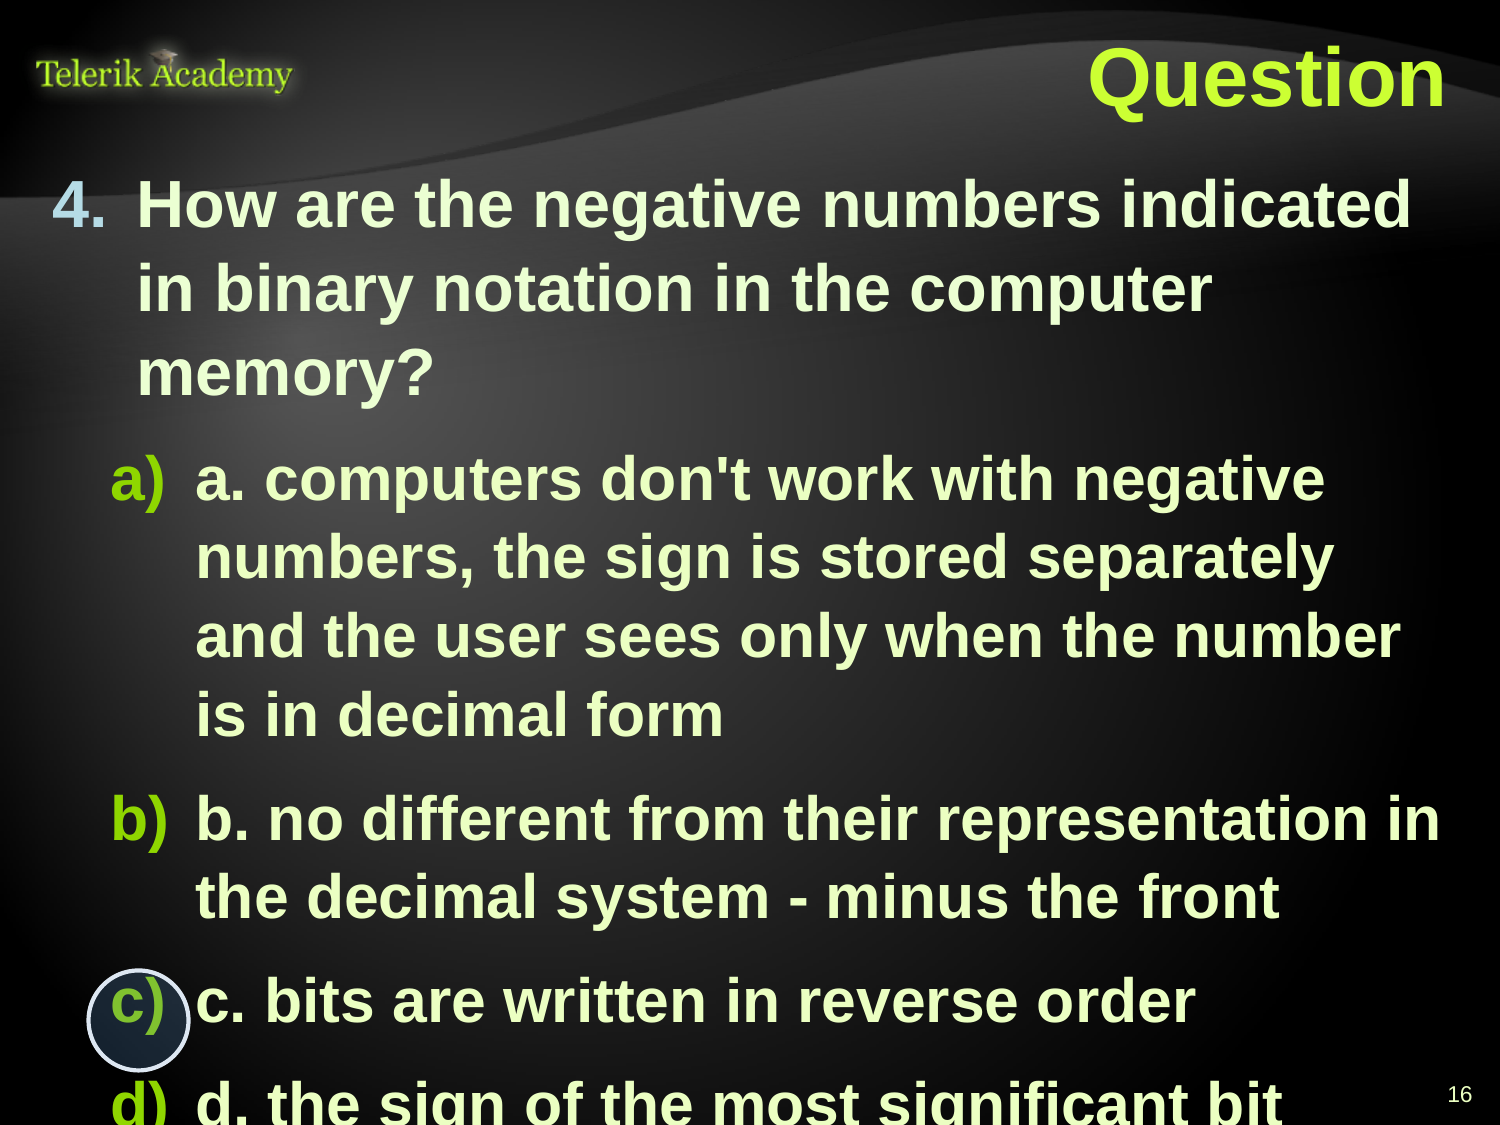

# Question
How are the negative numbers indicated in binary notation in the computer memory?
a. computers don't work with negative numbers, the sign is stored separately and the user sees only when the number is in decimal form
b. no different from their representation in the decimal system - minus the front
c. bits are written in reverse order
d. the sign of the most significant bit matters

16